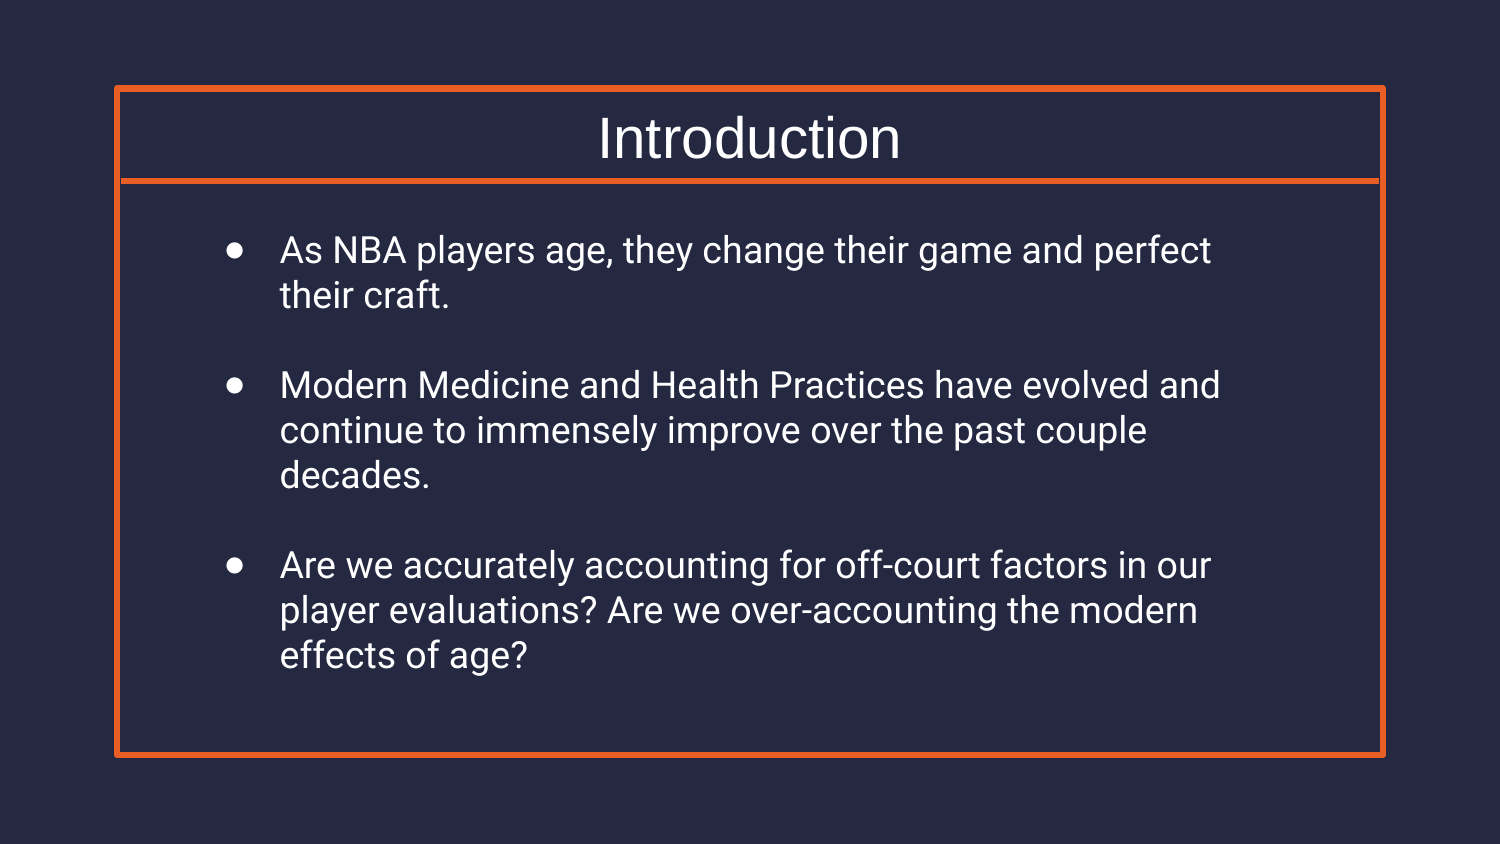

# Introduction

As NBA players age, they change their game and perfect their craft.

Modern Medicine and Health Practices have evolved and continue to immensely improve over the past couple decades.

Are we accurately accounting for off-court factors in our player evaluations? Are we over-accounting the modern effects of age?